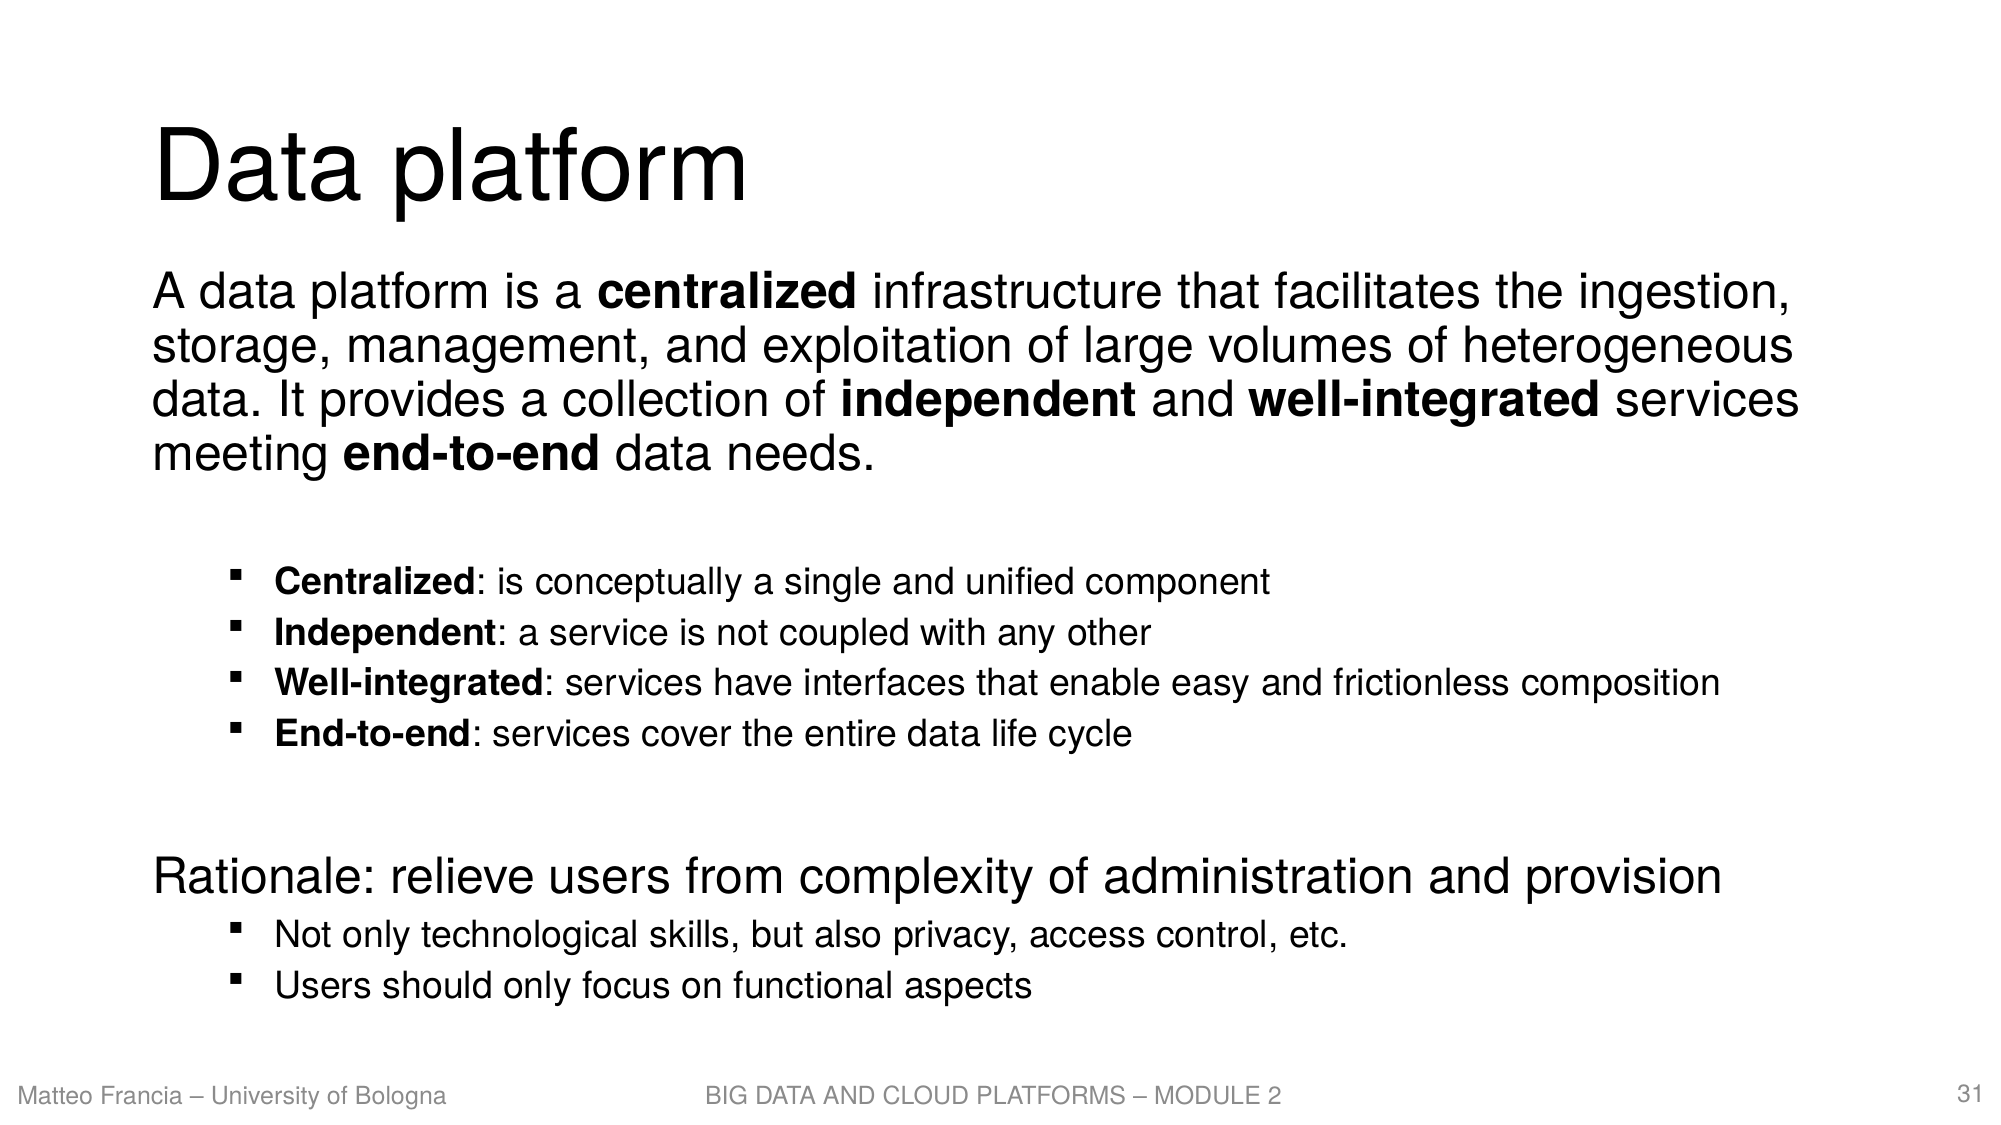

# Data platform
A data platform is a centralized infrastructure that facilitates the ingestion, storage, management, and exploitation of large volumes of heterogeneous data. It provides a collection of independent and well-integrated services meeting end-to-end data needs.

Centralized: is conceptually a single and unified component
Independent: a service is not coupled with any other
Well-integrated: services have interfaces that enable easy and frictionless composition
End-to-end: services cover the entire data life cycle

Rationale: relieve users from complexity of administration and provision
Not only technological skills, but also privacy, access control, etc.
Users should only focus on functional aspects

31
Matteo Francia – University of Bologna